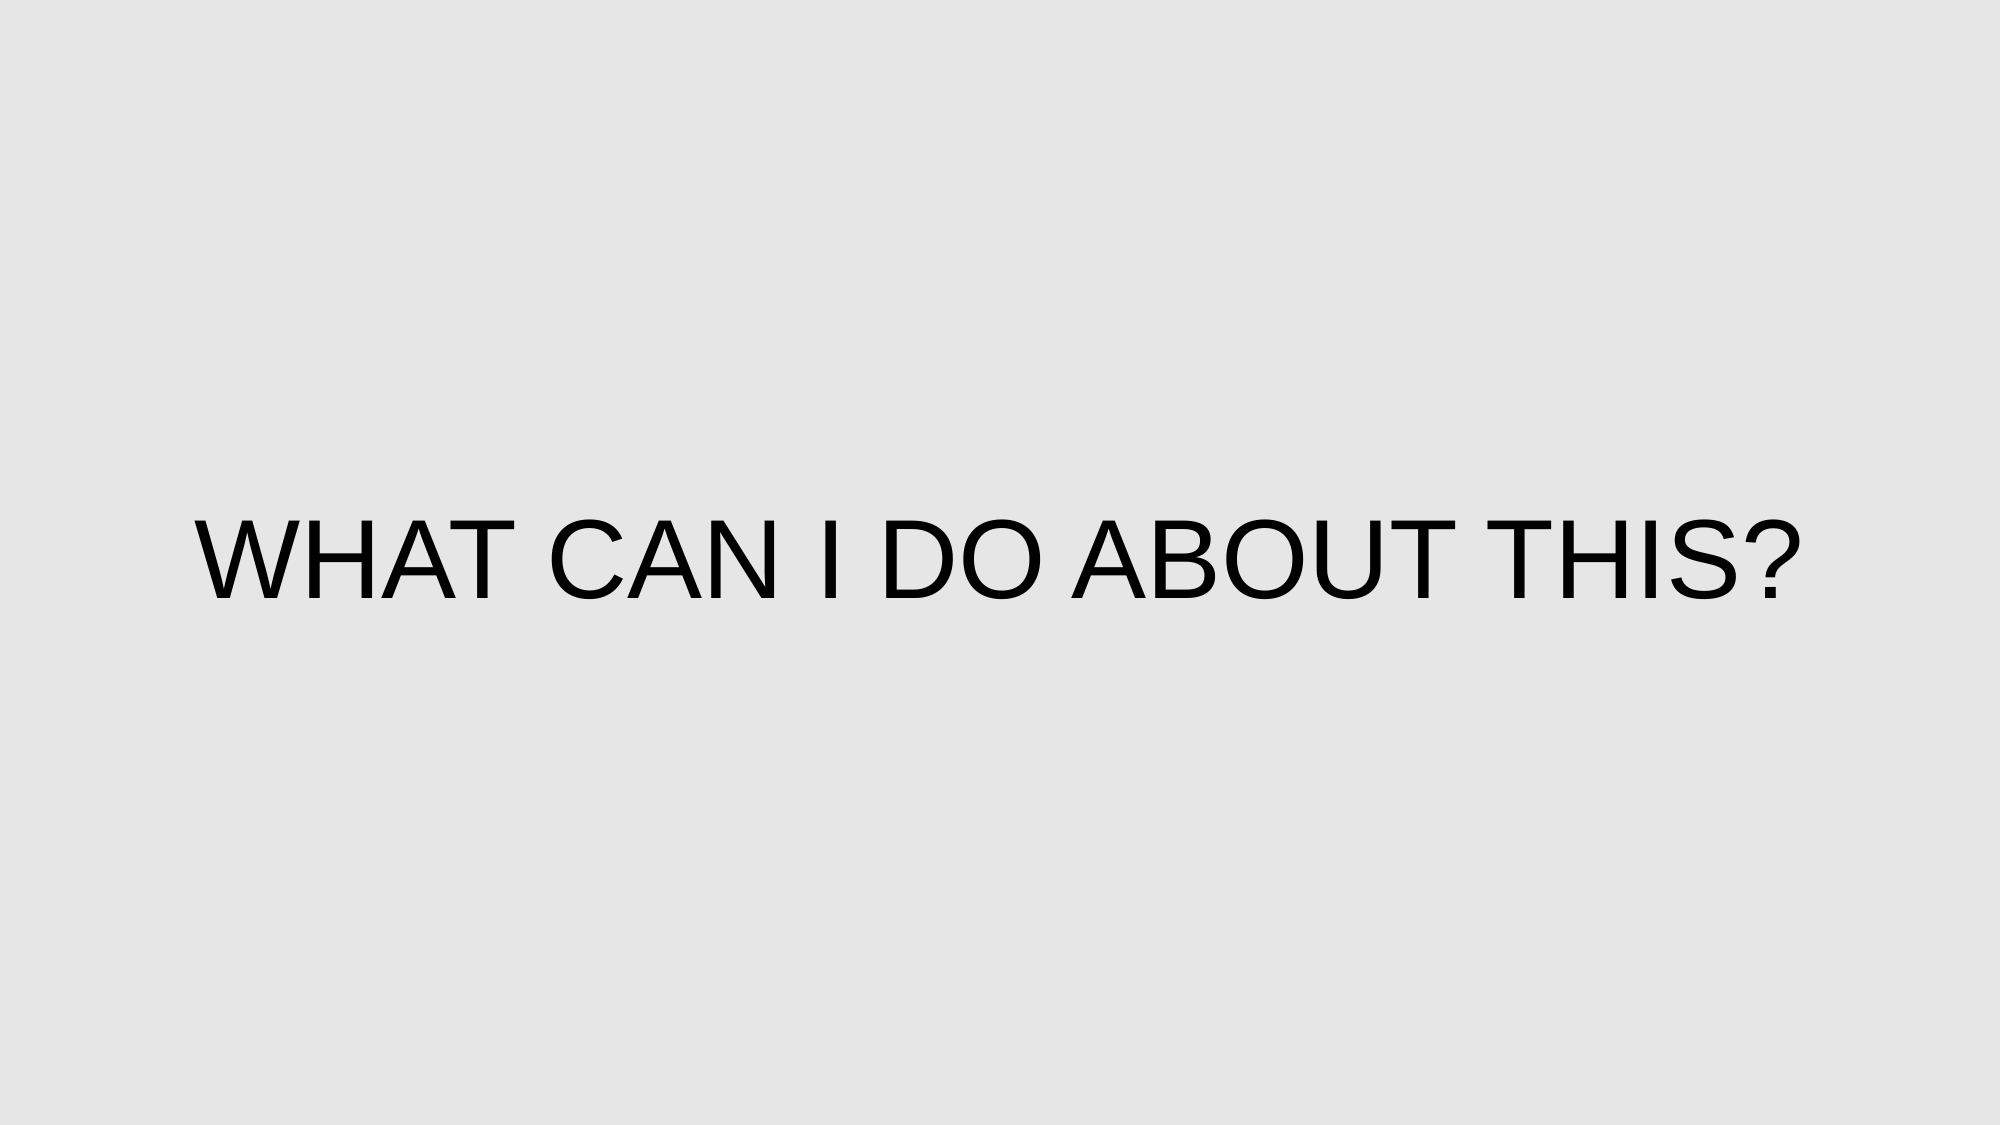

# What can I do about this?